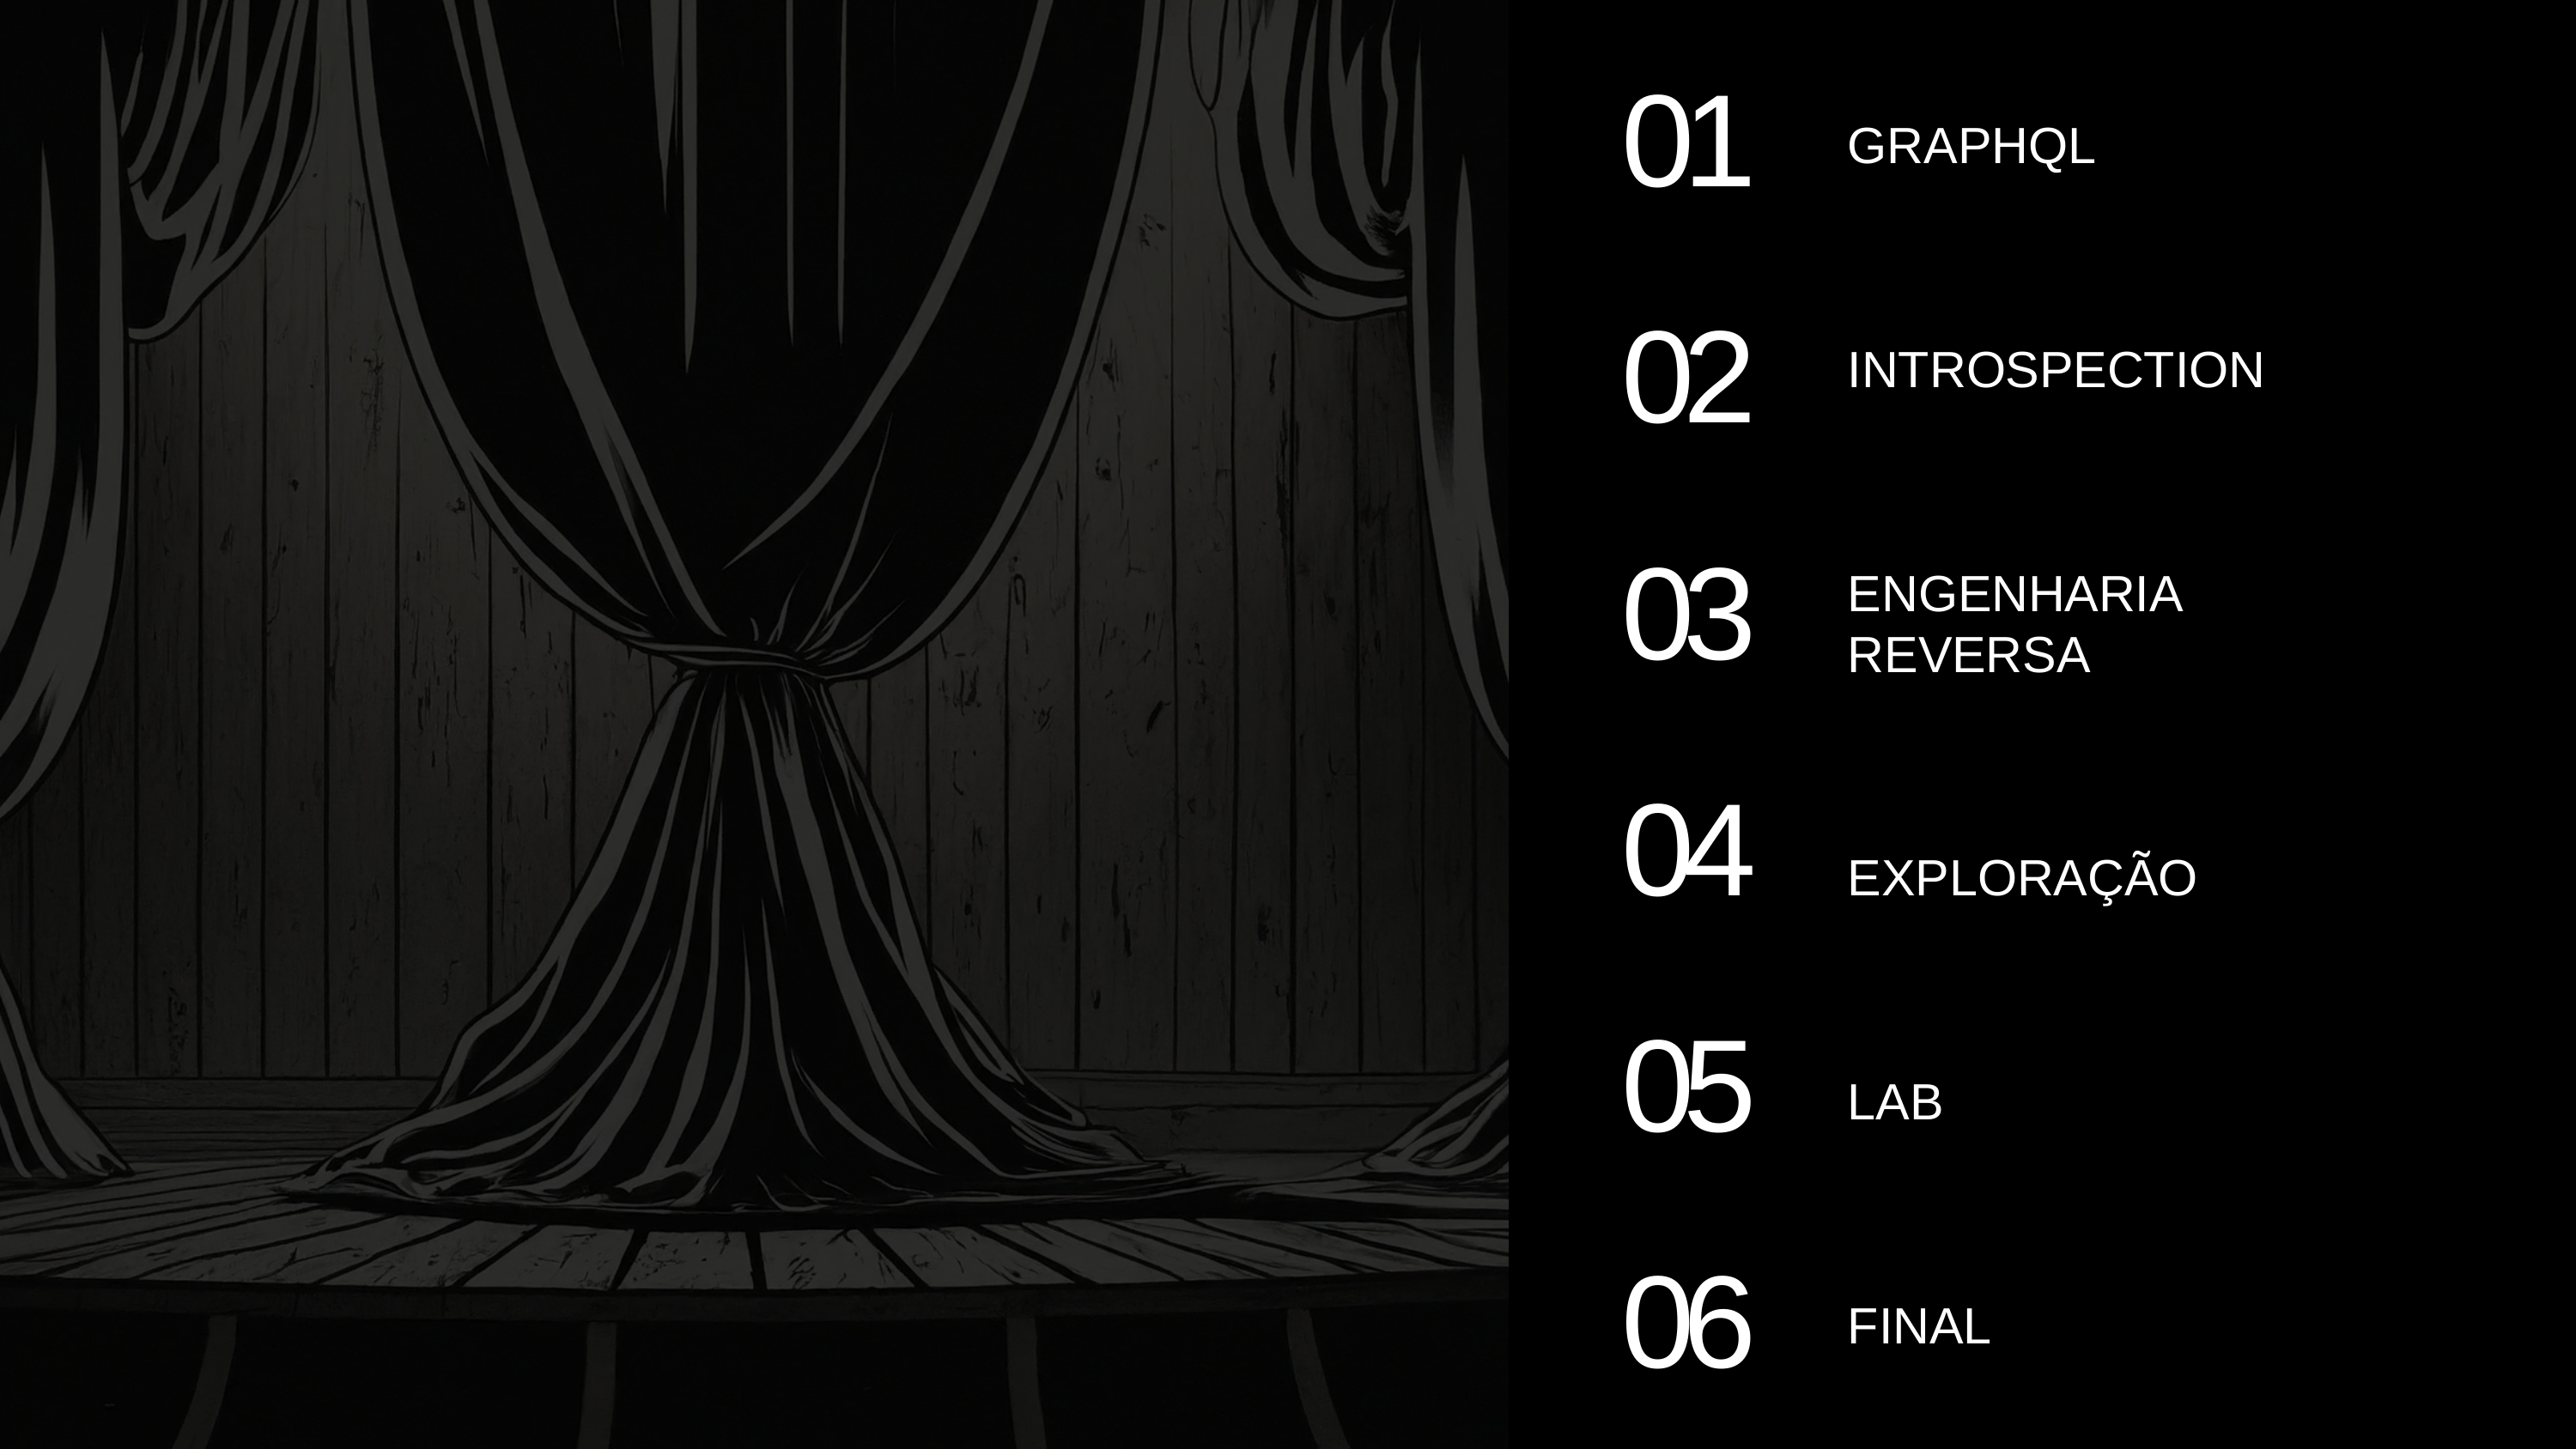

GRAPHQL
01
INTROSPECTION
02
ENGENHARIA
REVERSA
03
04
EXPLORAÇÃO
05
LAB
FINAL
06